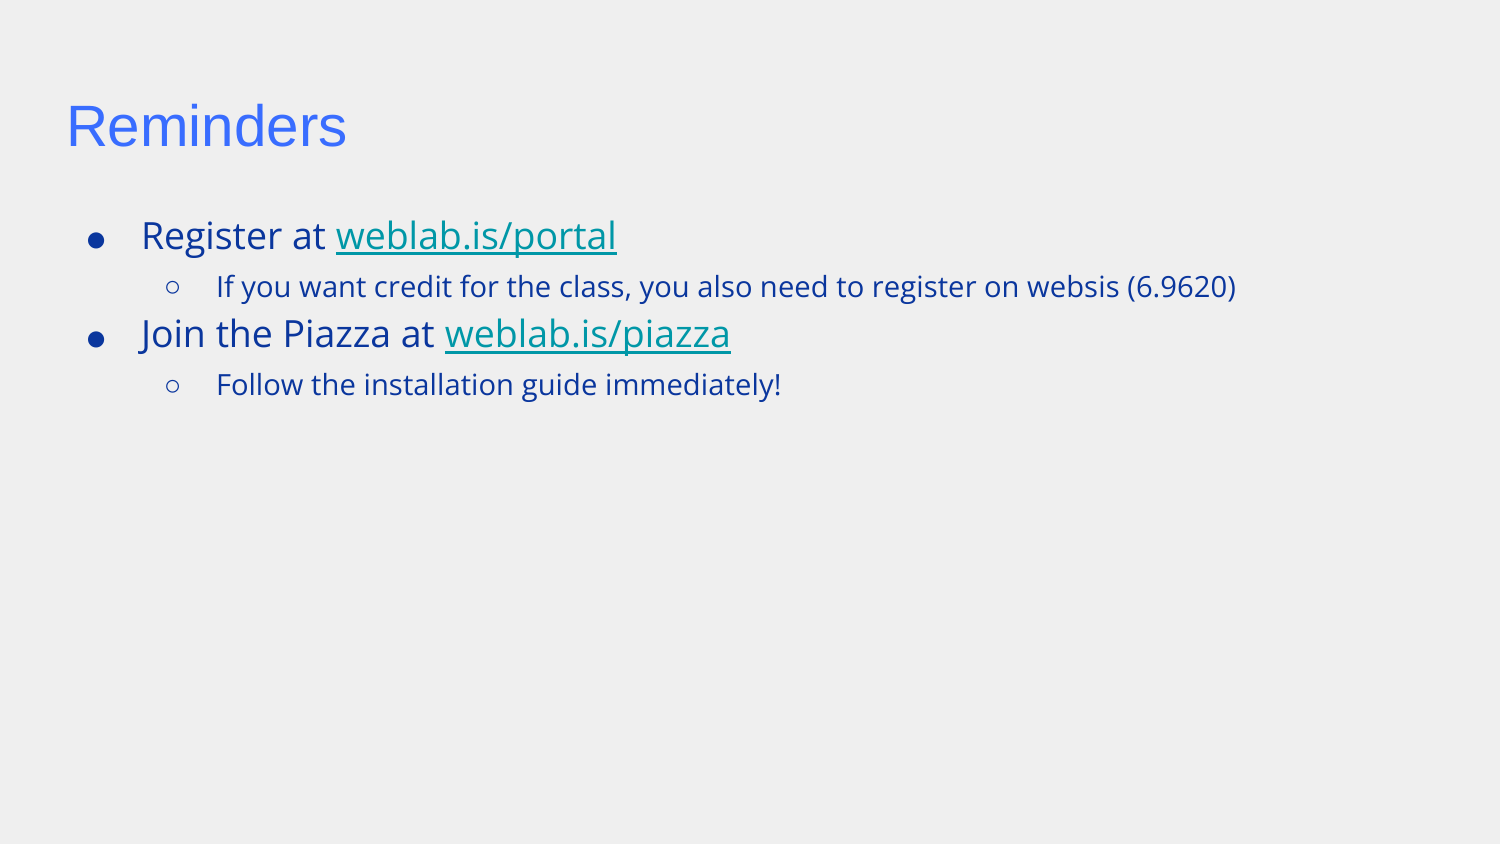

# Reminders
Register at weblab.is/portal
If you want credit for the class, you also need to register on websis (6.9620)
Join the Piazza at weblab.is/piazza
Follow the installation guide immediately!